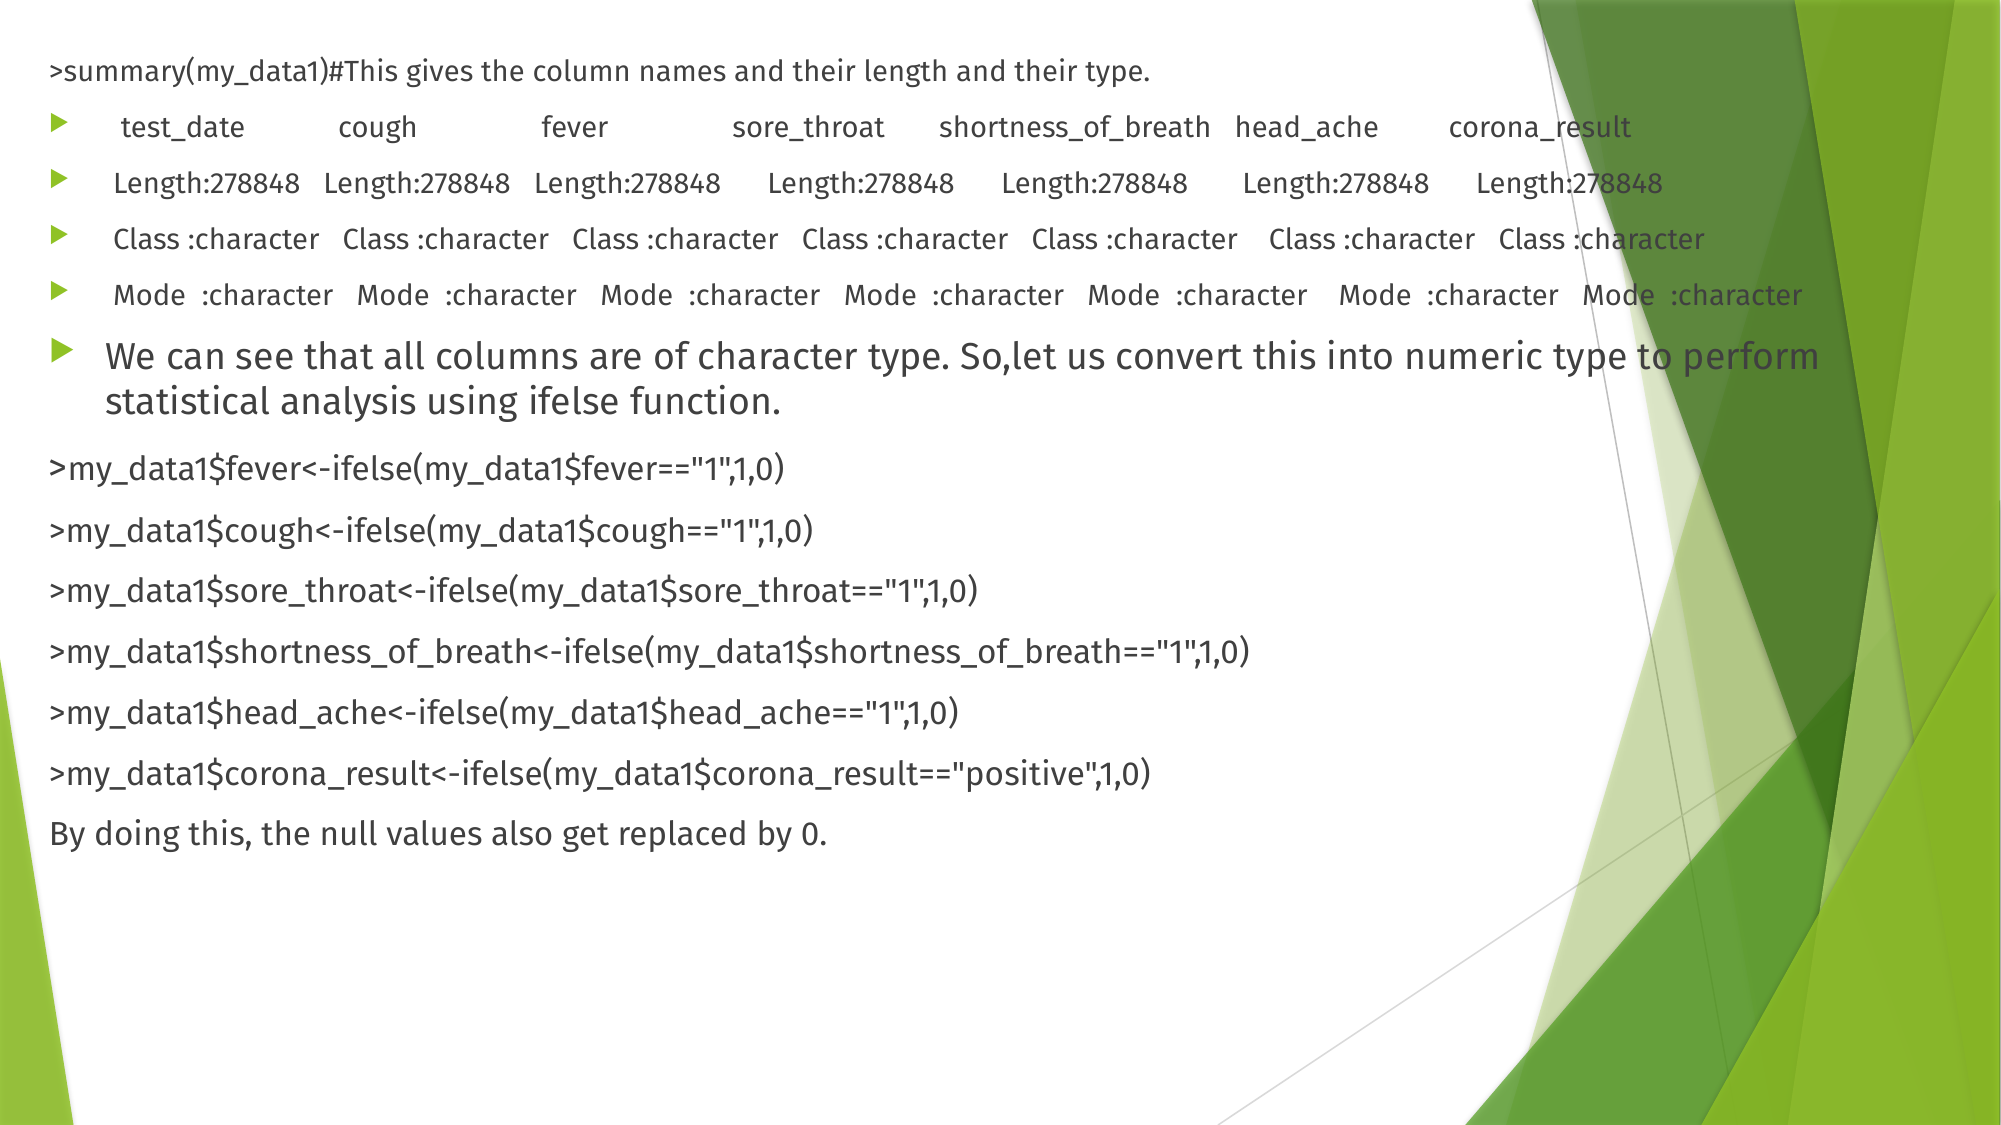

>summary(my_data1)#This gives the column names and their length and their type.
  test_date            cough                fever                sore_throat       shortness_of_breath   head_ache         corona_result
 Length:278848   Length:278848   Length:278848      Length:278848      Length:278848       Length:278848      Length:278848
 Class :character   Class :character   Class :character   Class :character   Class :character    Class :character   Class :character
 Mode  :character   Mode  :character   Mode  :character   Mode  :character   Mode  :character    Mode  :character   Mode  :character
We can see that all columns are of character type. So,let us convert this into numeric type to perform statistical analysis using ifelse function.
>my_data1$fever<-ifelse(my_data1$fever=="1",1,0)
>my_data1$cough<-ifelse(my_data1$cough=="1",1,0)
>my_data1$sore_throat<-ifelse(my_data1$sore_throat=="1",1,0)
>my_data1$shortness_of_breath<-ifelse(my_data1$shortness_of_breath=="1",1,0)
>my_data1$head_ache<-ifelse(my_data1$head_ache=="1",1,0)
>my_data1$corona_result<-ifelse(my_data1$corona_result=="positive",1,0)
By doing this, the null values also get replaced by 0.